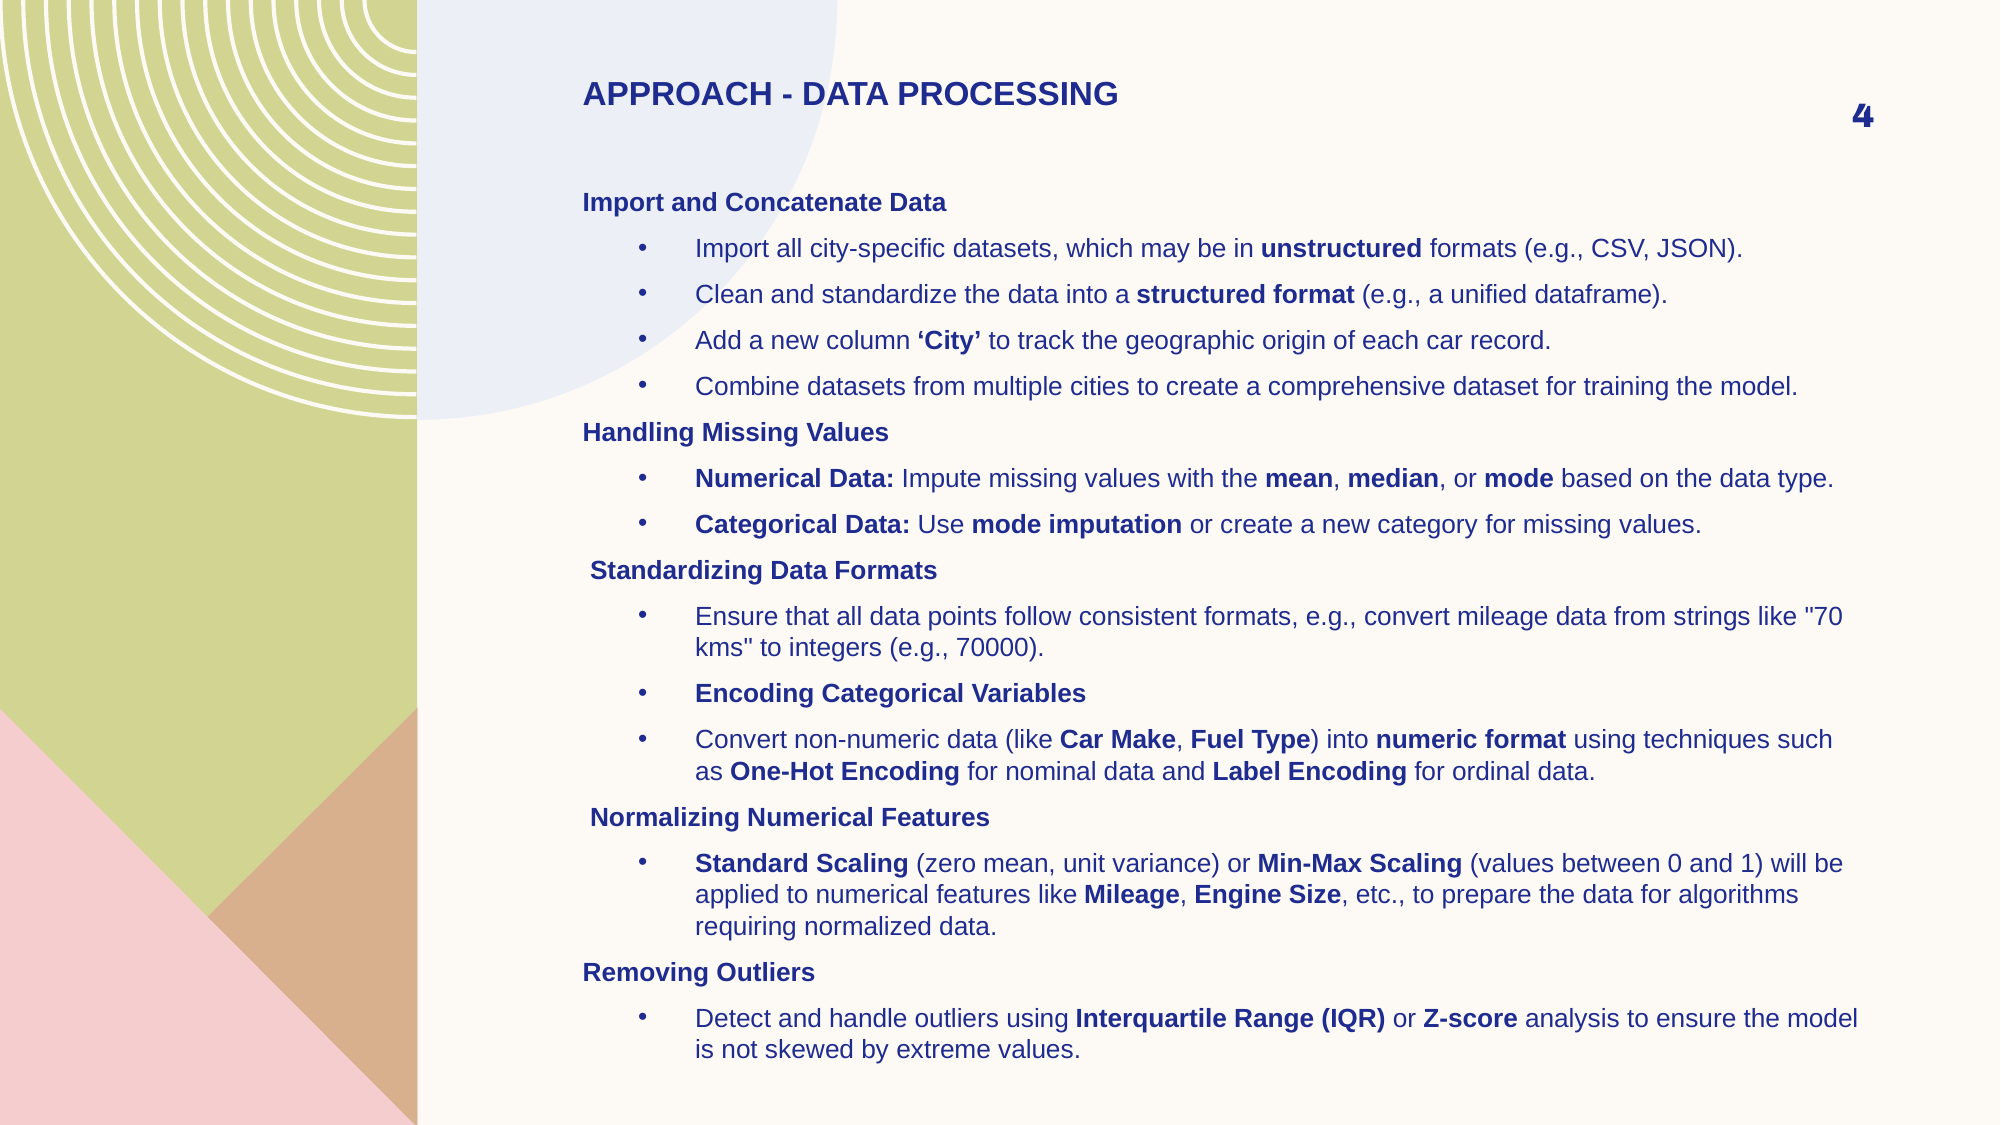

# Approach - Data Processing

4
Import and Concatenate Data
Import all city-specific datasets, which may be in unstructured formats (e.g., CSV, JSON).
Clean and standardize the data into a structured format (e.g., a unified dataframe).
Add a new column ‘City’ to track the geographic origin of each car record.
Combine datasets from multiple cities to create a comprehensive dataset for training the model.
Handling Missing Values
Numerical Data: Impute missing values with the mean, median, or mode based on the data type.
Categorical Data: Use mode imputation or create a new category for missing values.
 Standardizing Data Formats
Ensure that all data points follow consistent formats, e.g., convert mileage data from strings like "70 kms" to integers (e.g., 70000).
Encoding Categorical Variables
Convert non-numeric data (like Car Make, Fuel Type) into numeric format using techniques such as One-Hot Encoding for nominal data and Label Encoding for ordinal data.
 Normalizing Numerical Features
Standard Scaling (zero mean, unit variance) or Min-Max Scaling (values between 0 and 1) will be applied to numerical features like Mileage, Engine Size, etc., to prepare the data for algorithms requiring normalized data.
Removing Outliers
Detect and handle outliers using Interquartile Range (IQR) or Z-score analysis to ensure the model is not skewed by extreme values.